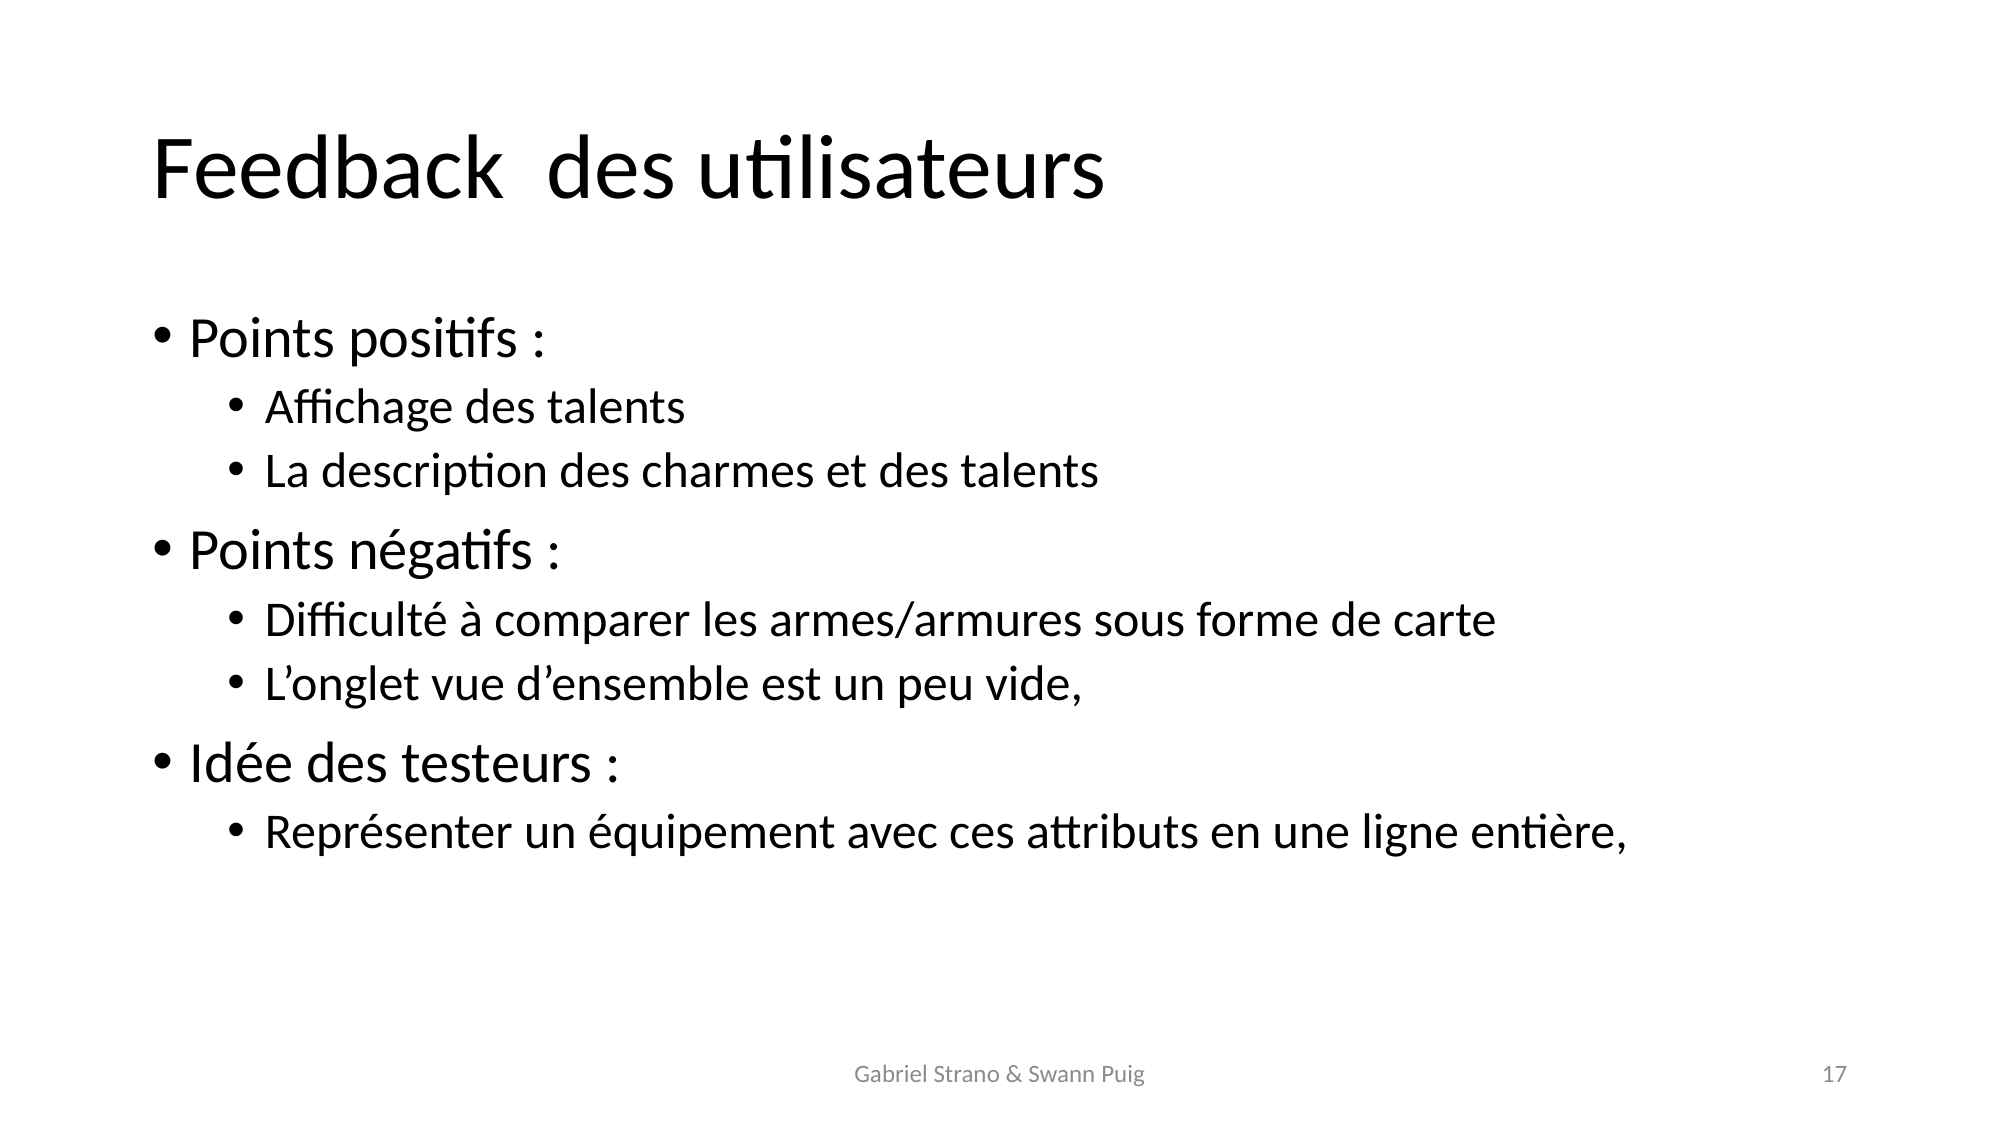

# Feedback  des utilisateurs
Points positifs :
Affichage des talents
La description des charmes et des talents
Points négatifs :
Difficulté à comparer les armes/armures sous forme de carte
L’onglet vue d’ensemble est un peu vide,
Idée des testeurs :
Représenter un équipement avec ces attributs en une ligne entière,

Gabriel Strano & Swann Puig
17